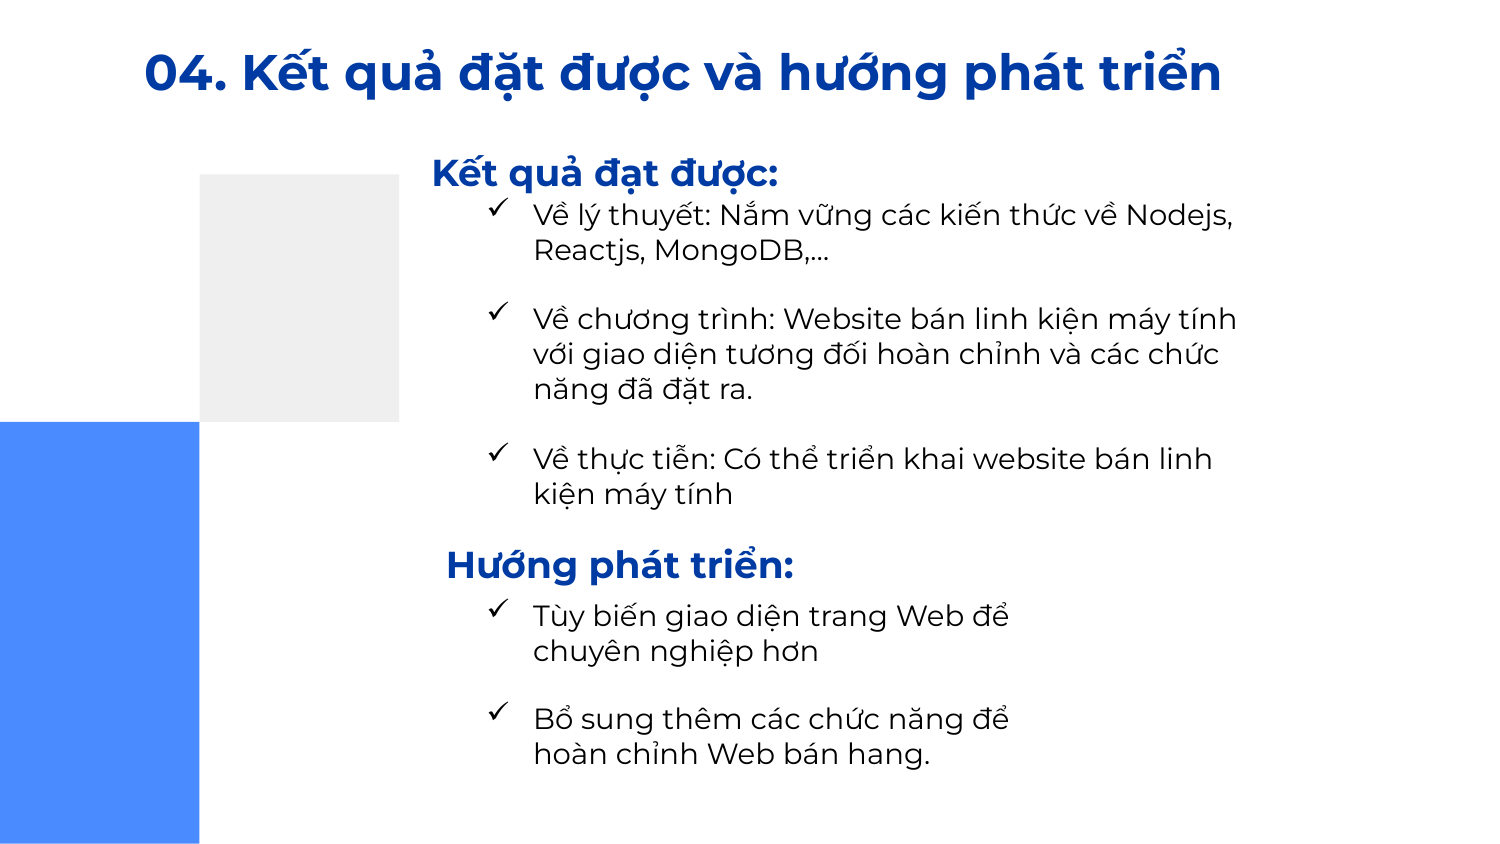

# 04. Kết quả đặt được và hướng phát triển
Kết quả đạt được:
Về lý thuyết: Nắm vững các kiến thức về Nodejs, Reactjs, MongoDB,…

Về chương trình: Website bán linh kiện máy tính với giao diện tương đối hoàn chỉnh và các chức năng đã đặt ra.

Về thực tiễn: Có thể triển khai website bán linh kiện máy tính
Hướng phát triển:
Tùy biến giao diện trang Web để chuyên nghiệp hơn
Bổ sung thêm các chức năng để hoàn chỉnh Web bán hang.